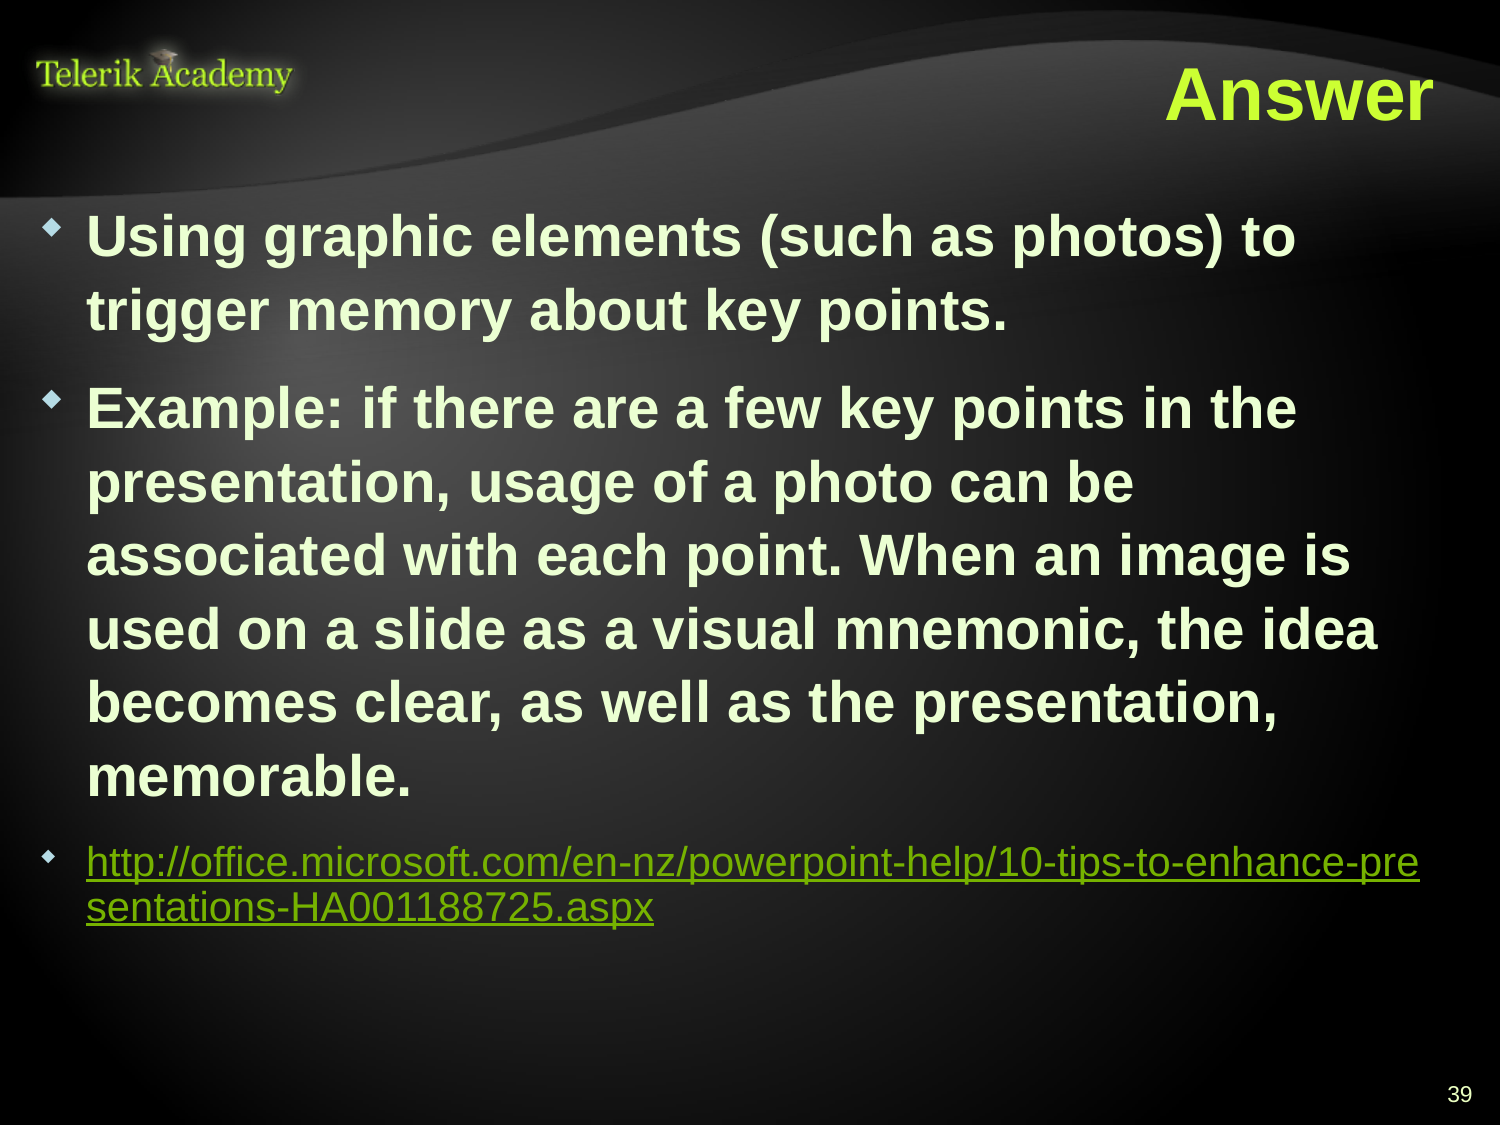

# Answer
Using graphic elements (such as photos) to trigger memory about key points.
Example: if there are a few key points in the presentation, usage of a photo can be associated with each point. When an image is used on a slide as a visual mnemonic, the idea becomes clear, as well as the presentation, memorable.
http://office.microsoft.com/en-nz/powerpoint-help/10-tips-to-enhance-presentations-HA001188725.aspx
39